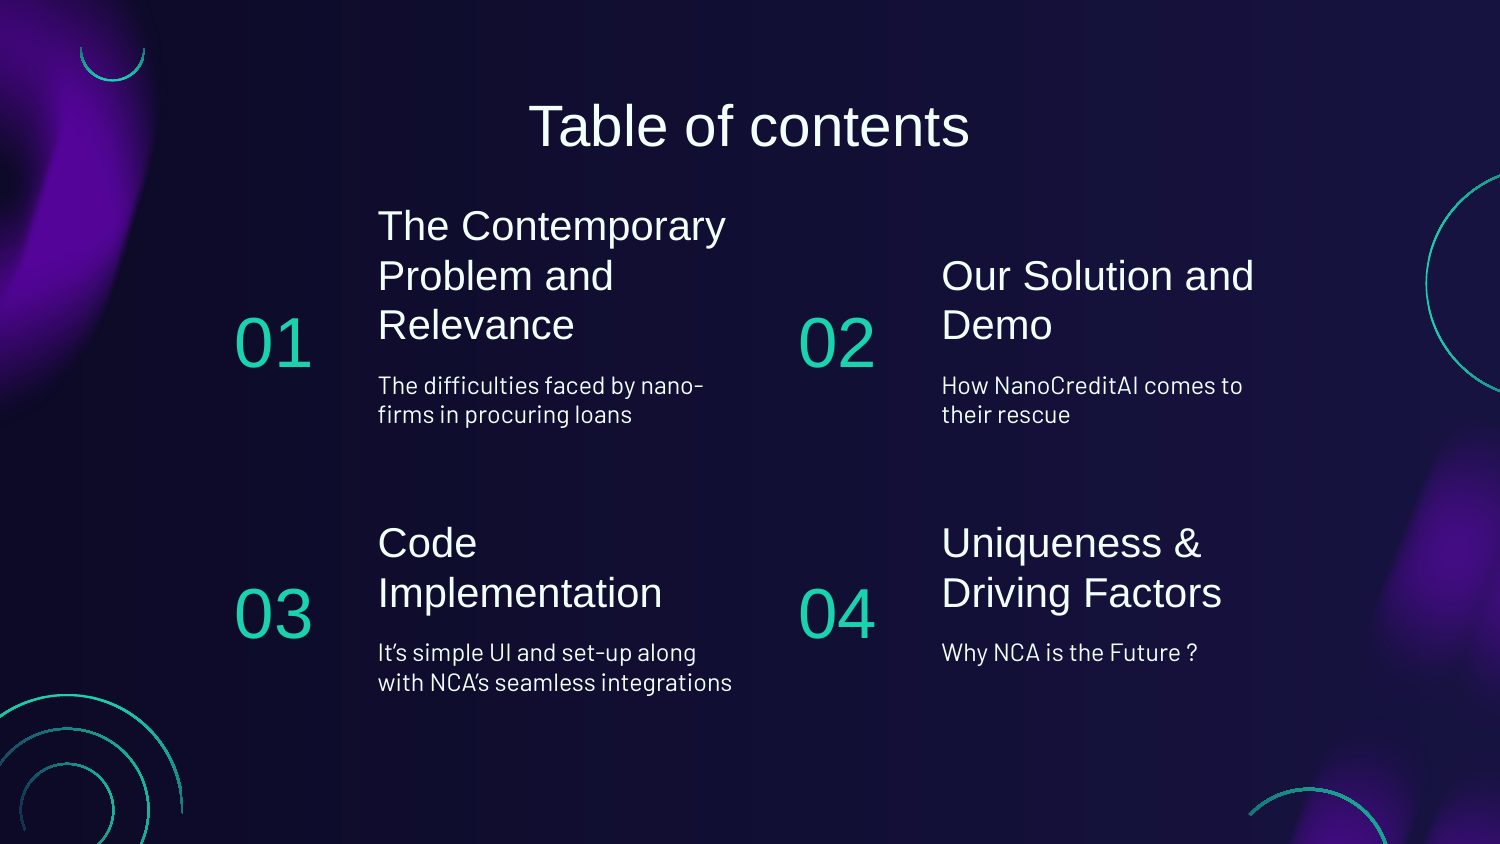

# Table of contents

The Contemporary Problem and Relevance
Our Solution and Demo
01
02
The difficulties faced by nano-firms in procuring loans
How NanoCreditAI comes to their rescue
Code Implementation
Uniqueness & Driving Factors
03
04
It’s simple UI and set-up along with NCA’s seamless integrations
Why NCA is the Future ?